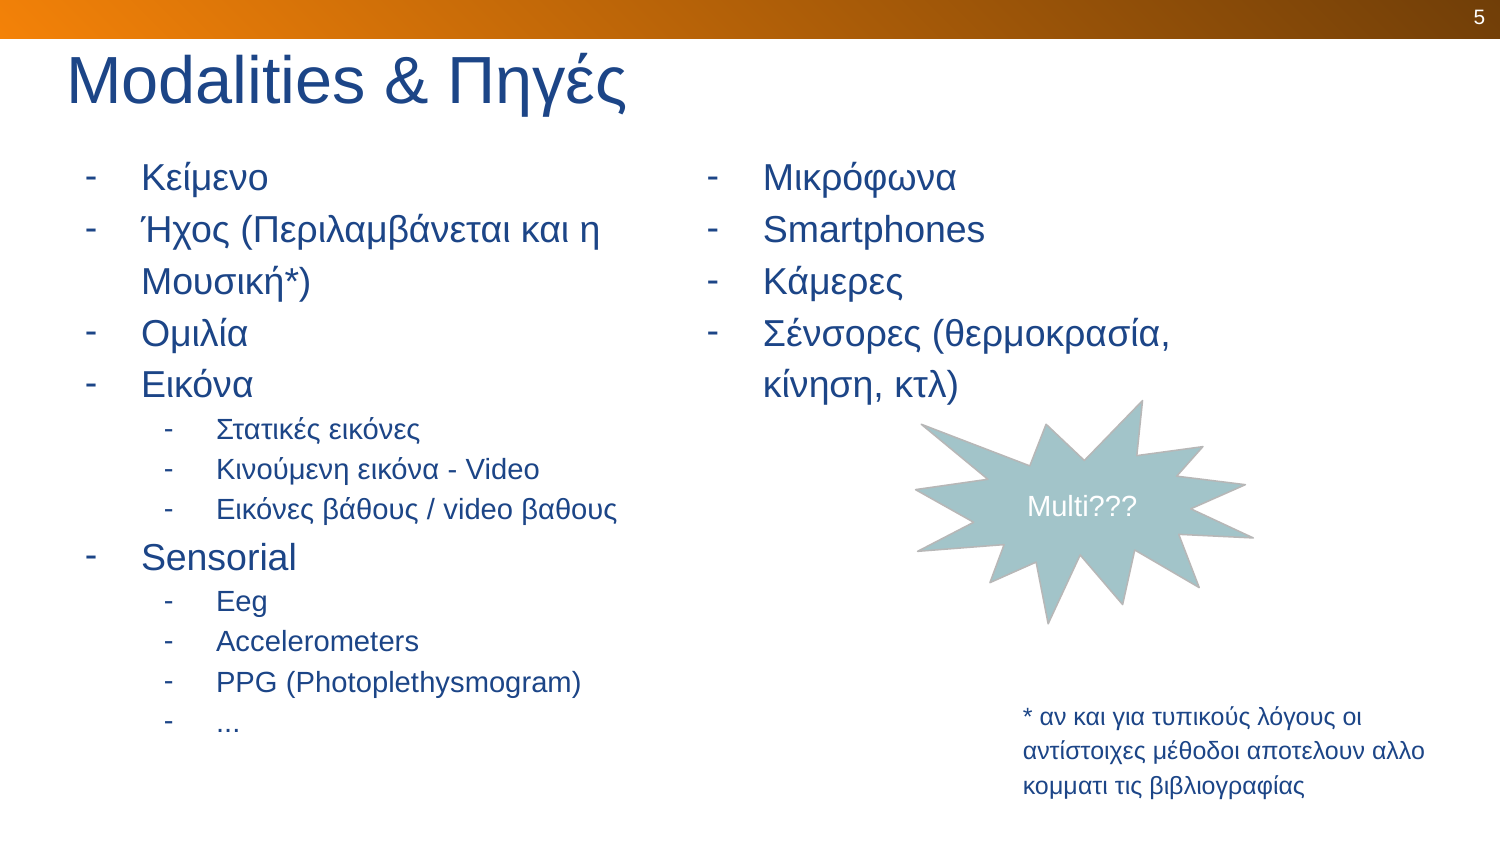

5
# Modalities & Πηγές
Κείμενο
Ήχος (Περιλαμβάνεται και η Μουσική*)
Ομιλία
Εικόνα
Στατικές εικόνες
Κινούμενη εικόνα - Video
Εικόνες βάθους / video βαθους
Sensorial
Eeg
Accelerometers
PPG (Photoplethysmogram)
...
Μικρόφωνα
Smartphones
Κάμερες
Σένσορες (θερμοκρασία, κίνηση, κτλ)
Multi???
* αν και για τυπικούς λόγους οι αντίστοιχες μέθοδοι αποτελουν αλλο κομματι τις βιβλιογραφίας